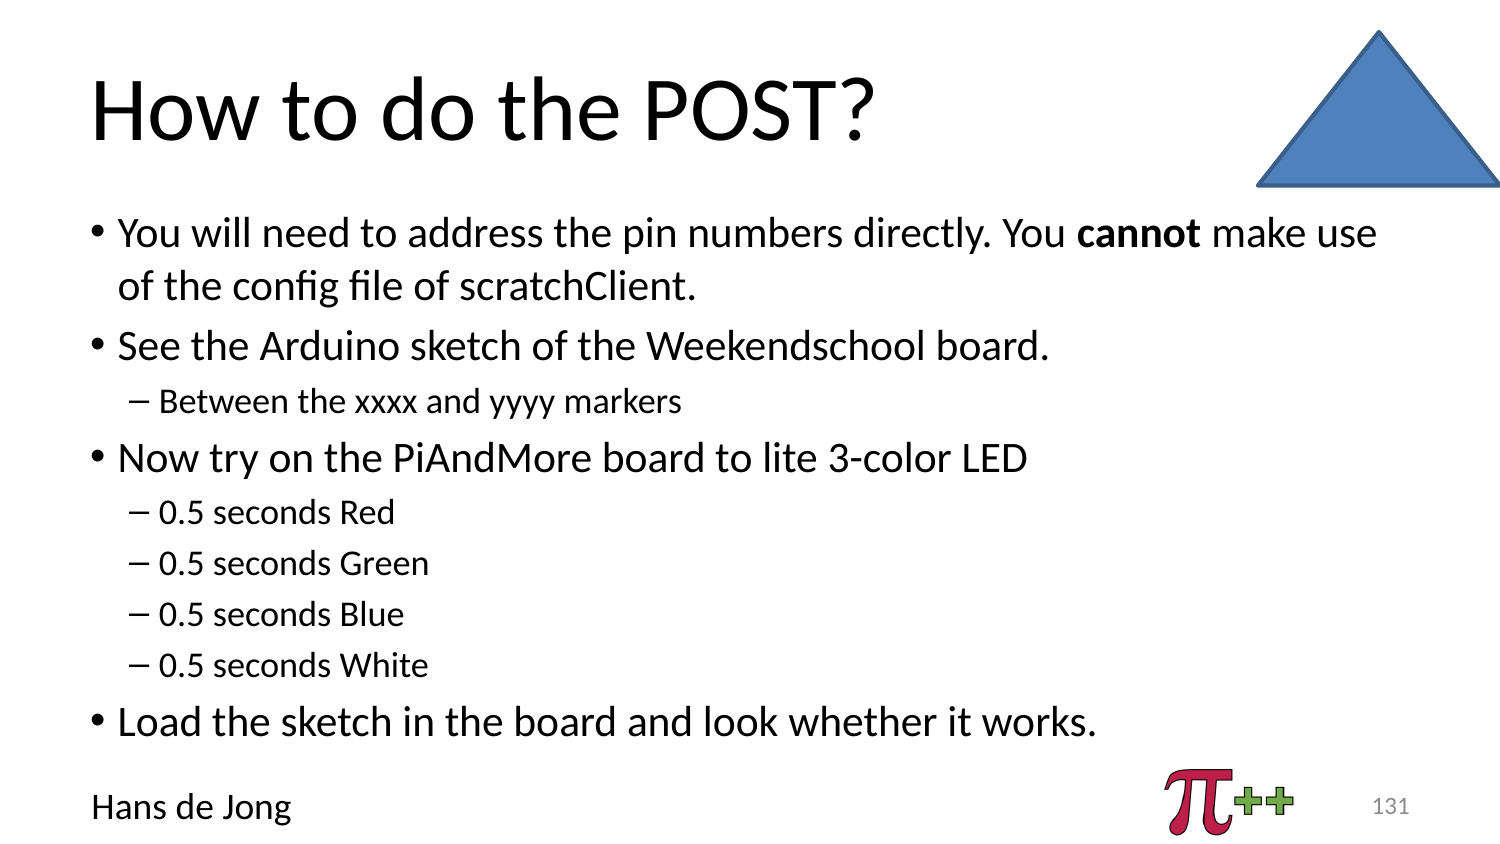

# How to do the POST?
You will need to address the pin numbers directly. You cannot make use of the config file of scratchClient.
See the Arduino sketch of the Weekendschool board.
Between the xxxx and yyyy markers
Now try on the PiAndMore board to lite 3-color LED
0.5 seconds Red
0.5 seconds Green
0.5 seconds Blue
0.5 seconds White
Load the sketch in the board and look whether it works.
131